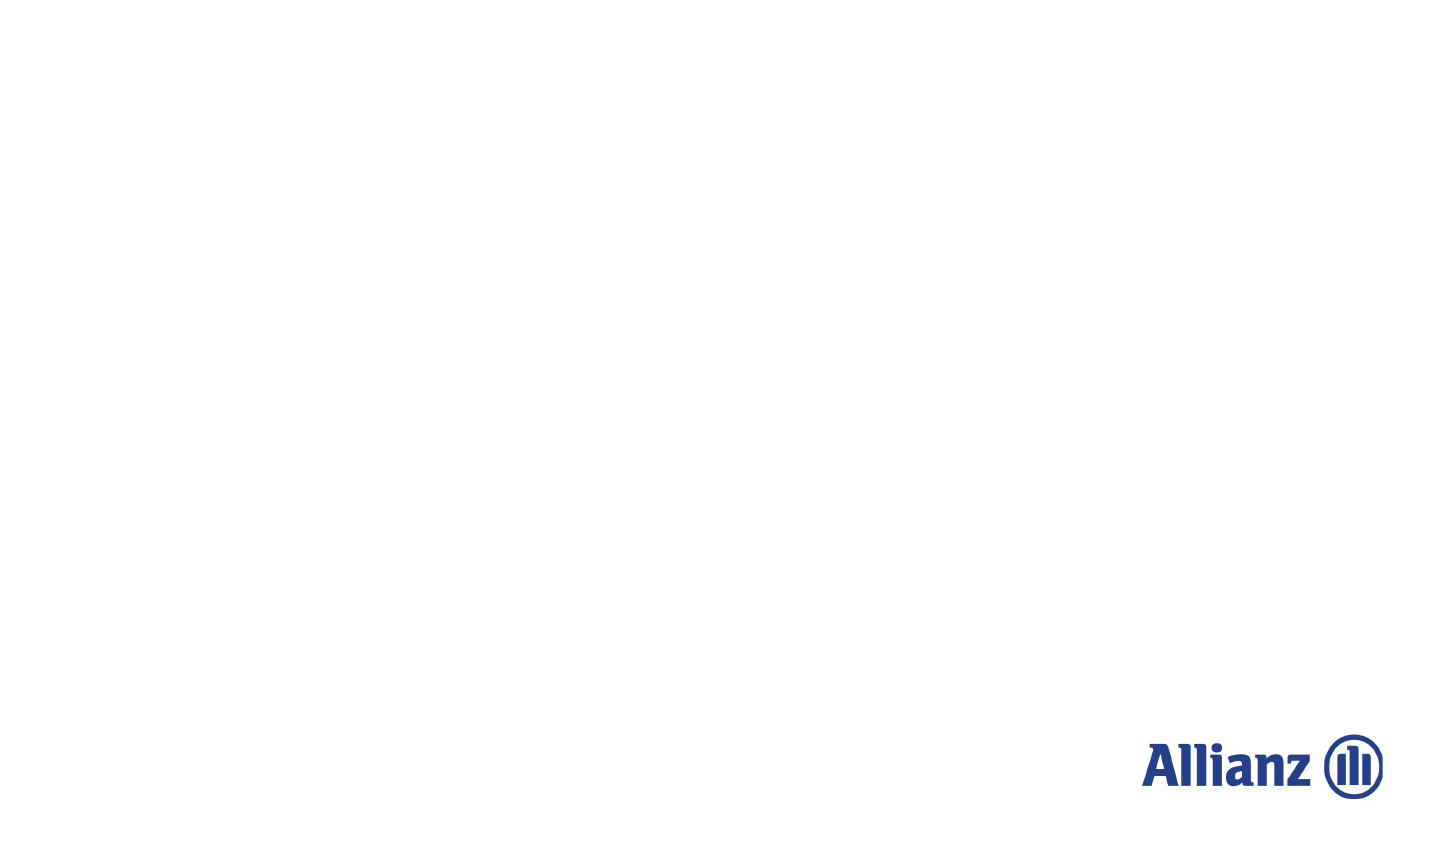

# AILP – Allianz Initial Learning Program
Amrutha Mohan (T10313)
IT DATA Team (SAS)
13th September, 2018